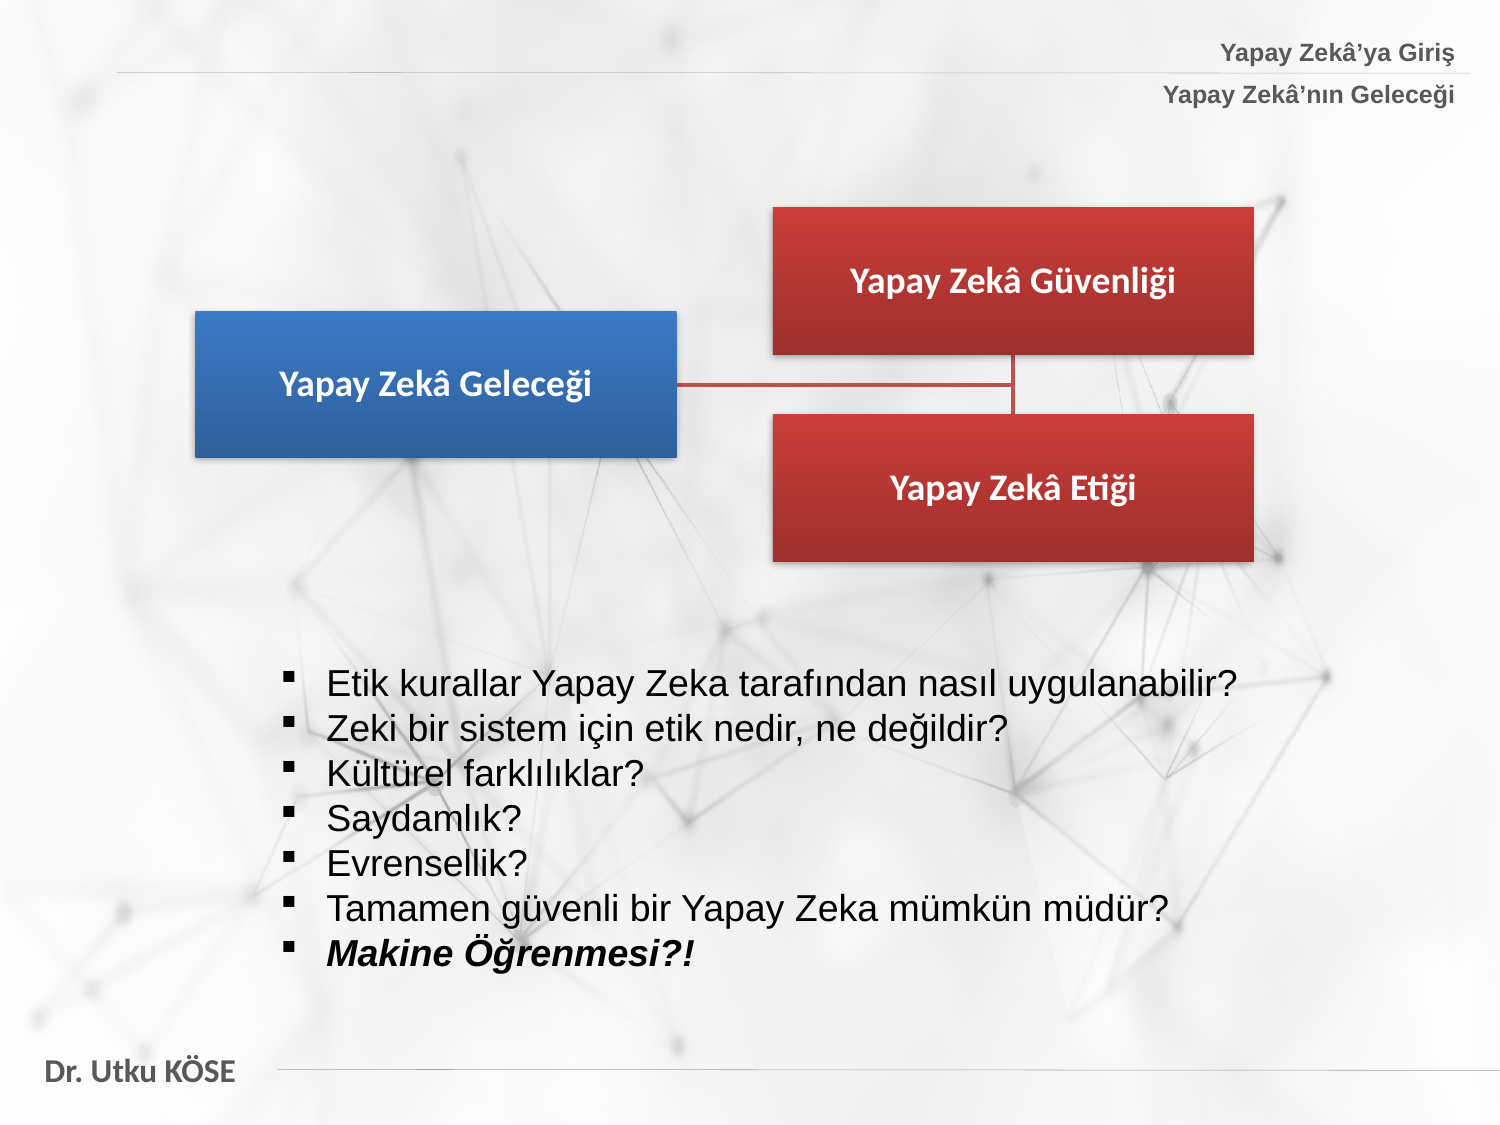

Yapay Zekâ’ya Giriş
Yapay Zekâ’nın Geleceği
Yapay Zekâ Geleceği
Yapay Zekâ Güvenliği
Yapay Zekâ Etiği
 Etik kurallar Yapay Zeka tarafından nasıl uygulanabilir?
 Zeki bir sistem için etik nedir, ne değildir?
 Kültürel farklılıklar?
 Saydamlık?
 Evrensellik?
 Tamamen güvenli bir Yapay Zeka mümkün müdür?
 Makine Öğrenmesi?!